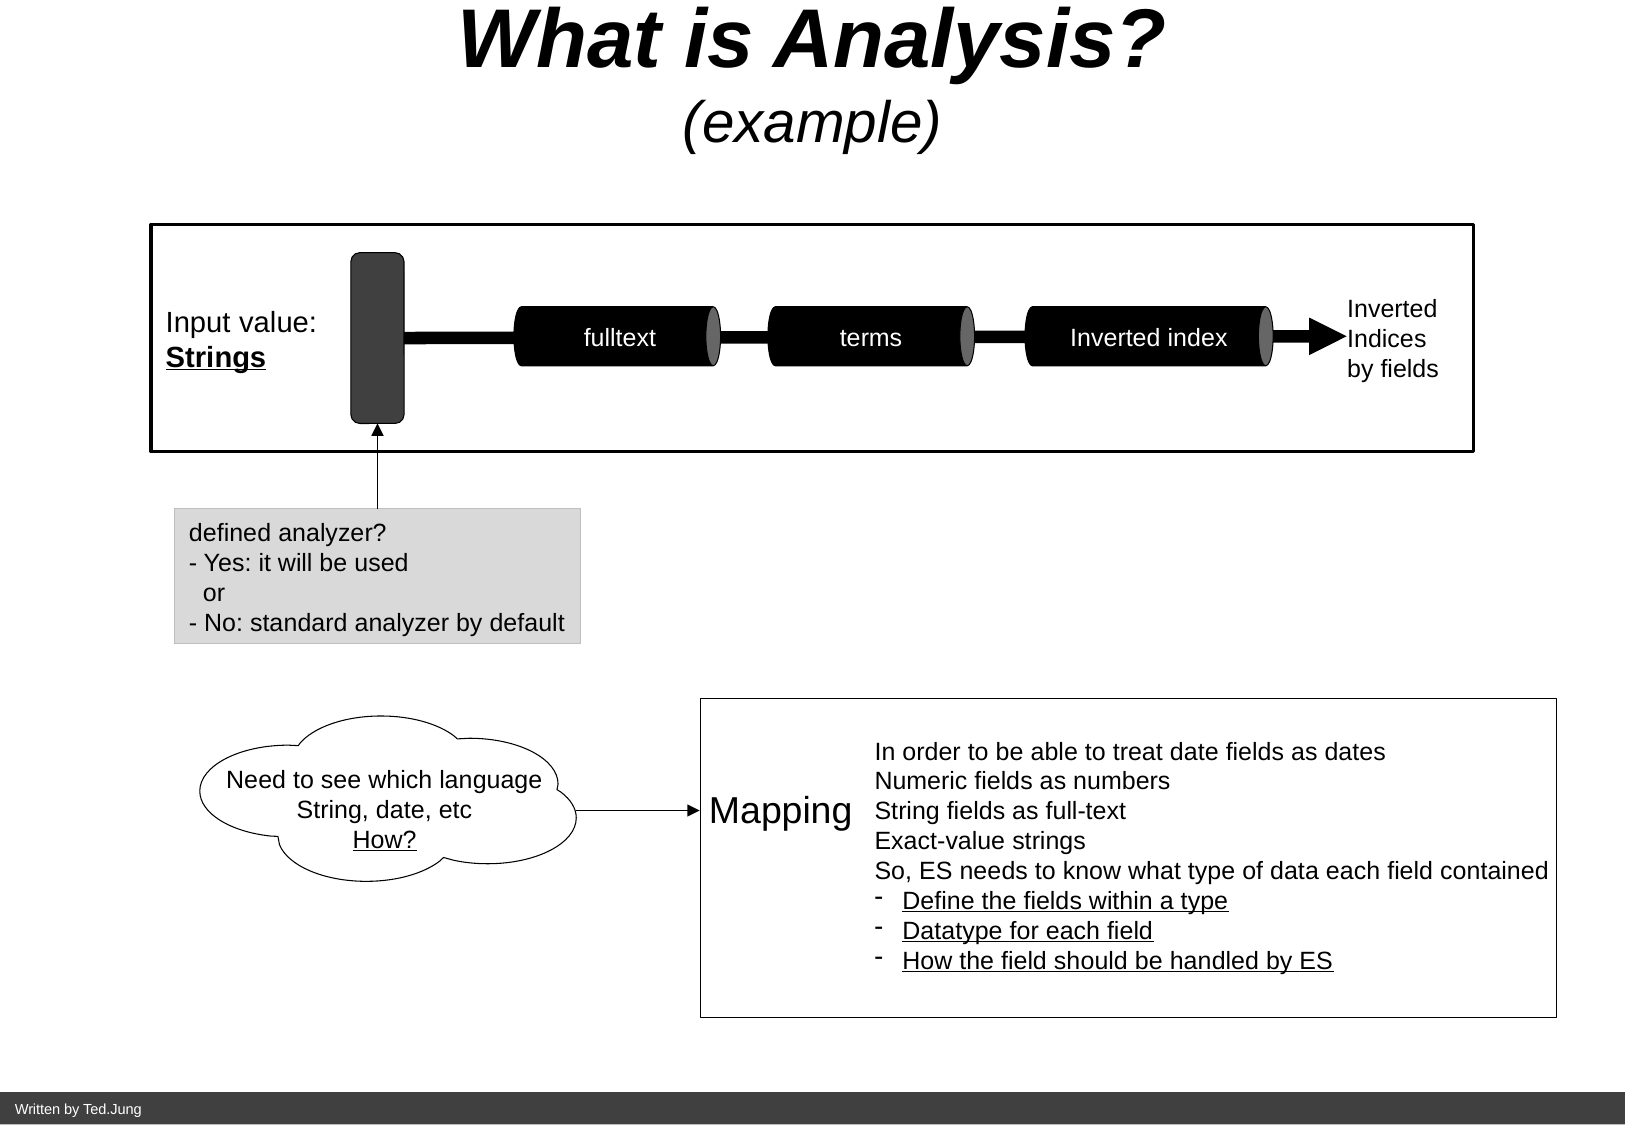

What is Analysis?
(example)

Input value:
Strings

Inverted
Indices
by fields
fulltext
terms
Inverted index
defined analyzer?
- Yes: it will be used
  or
- No: standard analyzer by default

In order to be able to treat date fields as dates
Numeric fields as numbers
String fields as full-text
Exact-value strings
So, ES needs to know what type of data each field contained
Define the fields within a type
Datatype for each field
How the field should be handled by ES
Need to see which language
String, date, etc
How?
Mapping